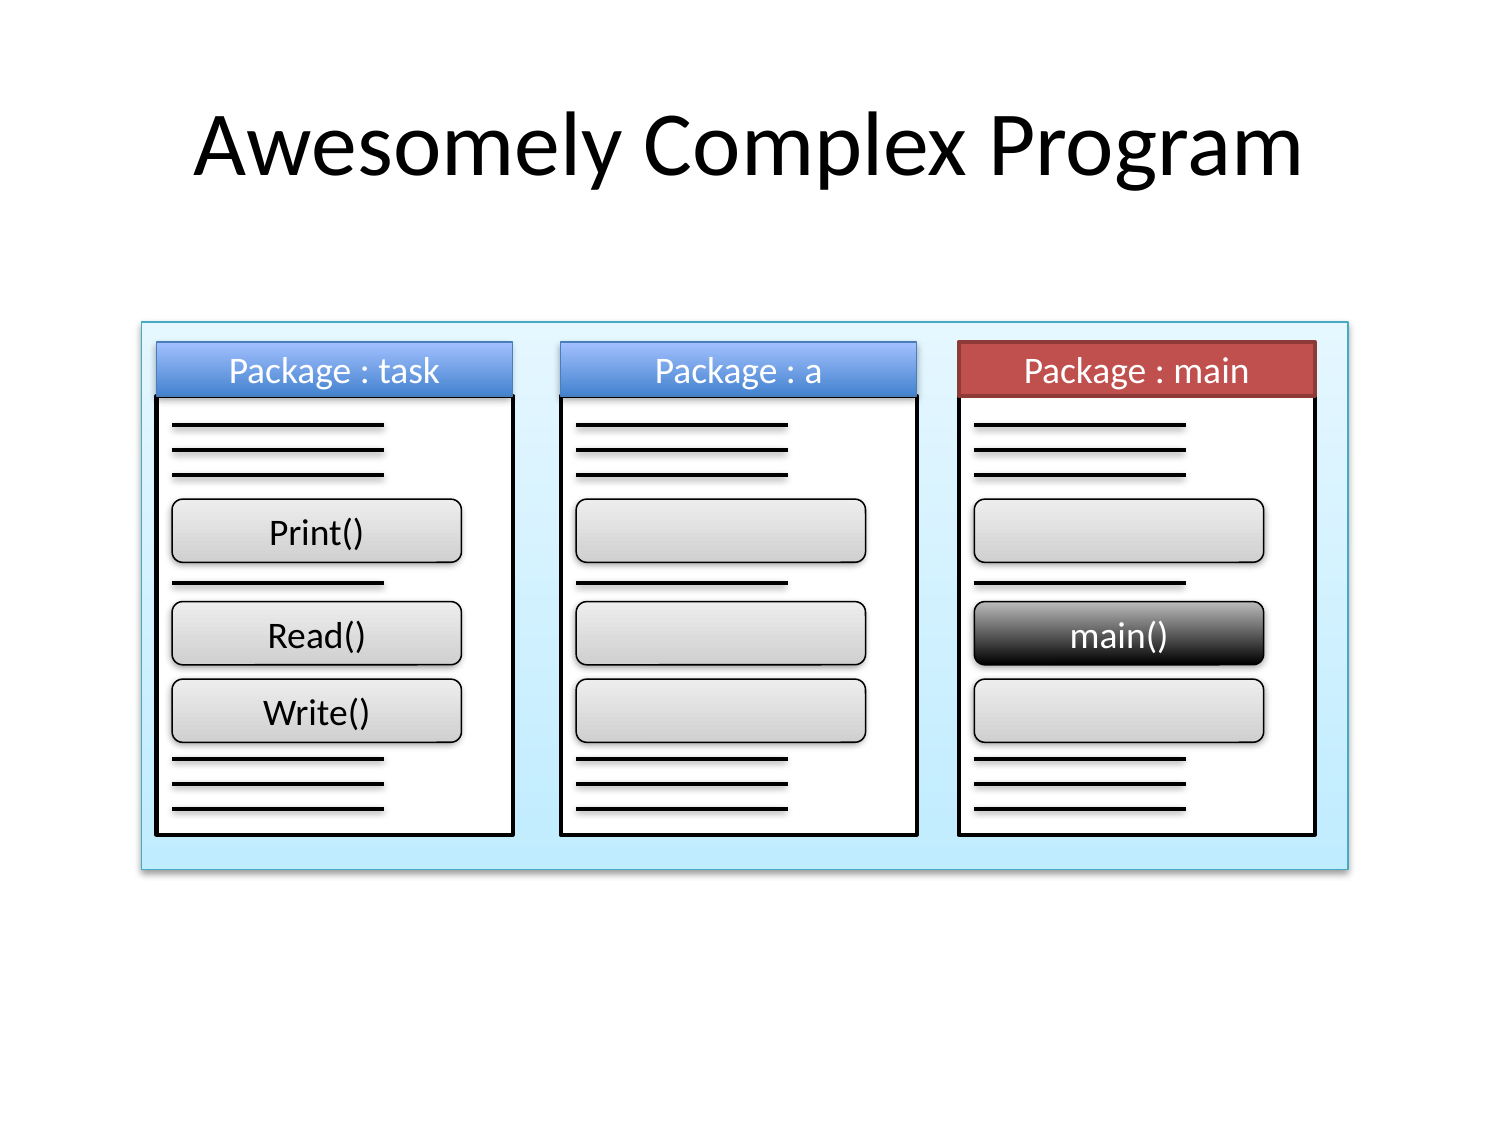

# Awesomely Complex Program

Package : task

Print()
Read()
Write()
Package : a

Package : main

main()